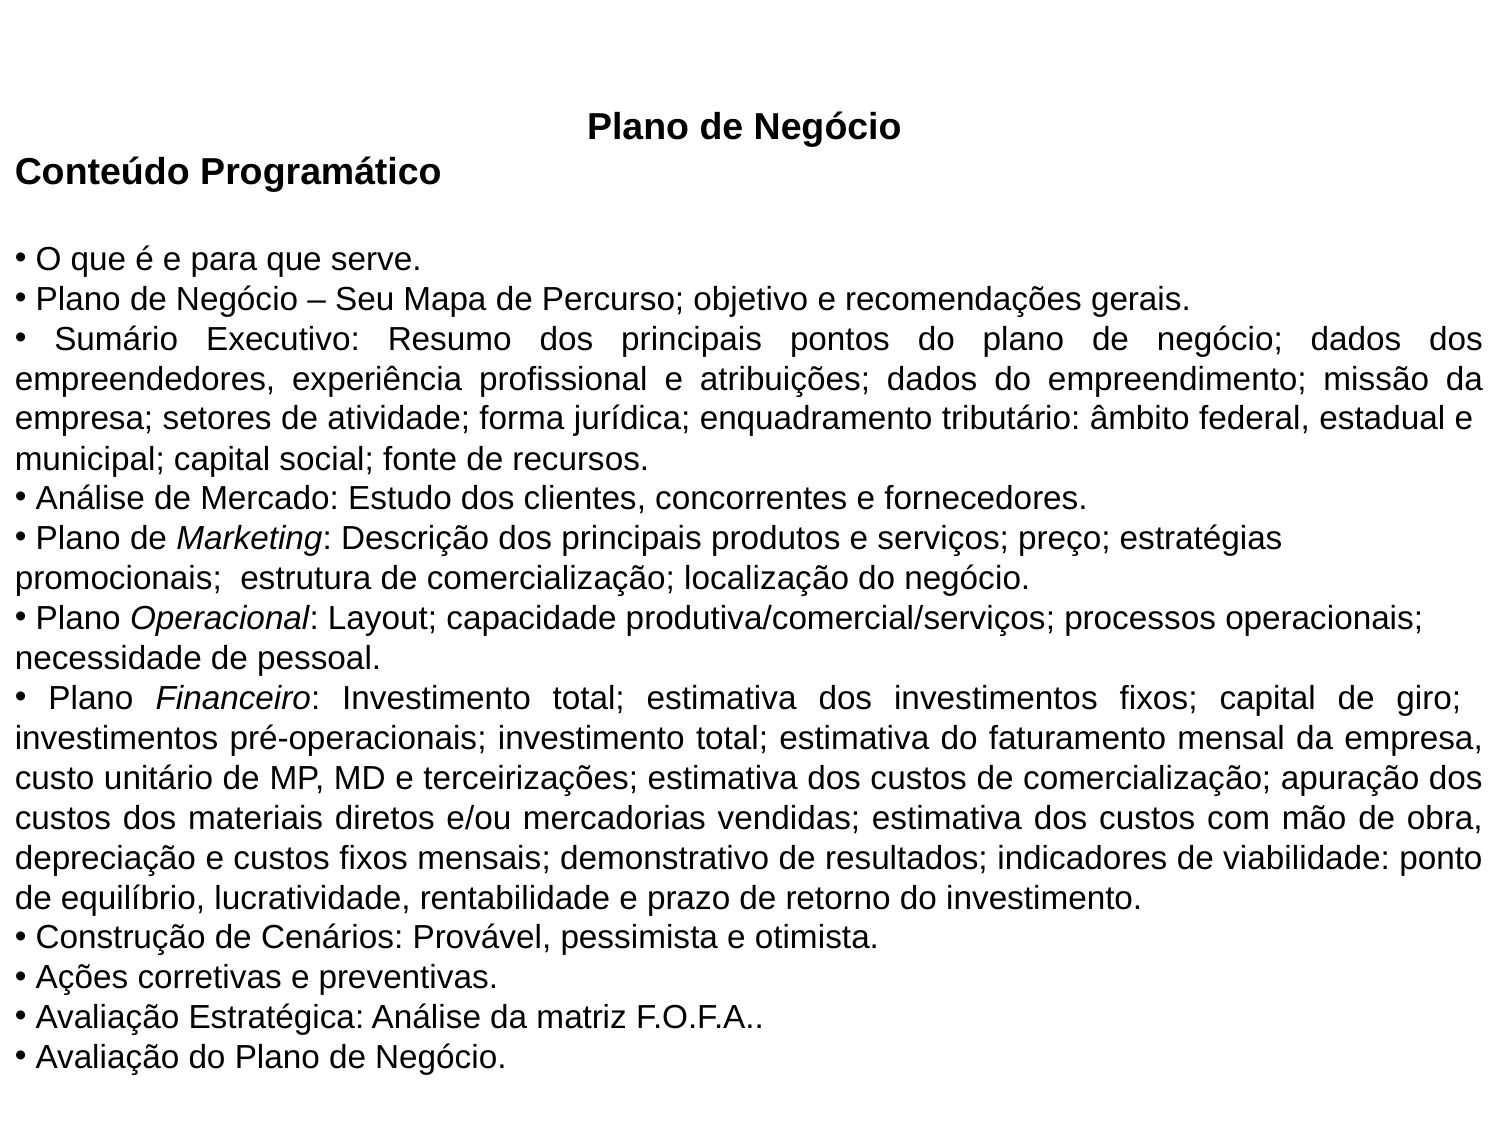

Plano de Negócio
Conteúdo Programático

 O que é e para que serve.
 Plano de Negócio – Seu Mapa de Percurso; objetivo e recomendações gerais.
 Sumário Executivo: Resumo dos principais pontos do plano de negócio; dados dos empreendedores, experiência profissional e atribuições; dados do empreendimento; missão da empresa; setores de atividade; forma jurídica; enquadramento tributário: âmbito federal, estadual e  municipal; capital social; fonte de recursos.
 Análise de Mercado: Estudo dos clientes, concorrentes e fornecedores.
 Plano de Marketing: Descrição dos principais produtos e serviços; preço; estratégias promocionais;  estrutura de comercialização; localização do negócio.
 Plano Operacional: Layout; capacidade produtiva/comercial/serviços; processos operacionais; necessidade de pessoal.
 Plano Financeiro: Investimento total; estimativa dos investimentos fixos; capital de giro;  investimentos pré-operacionais; investimento total; estimativa do faturamento mensal da empresa, custo unitário de MP, MD e terceirizações; estimativa dos custos de comercialização; apuração dos custos dos materiais diretos e/ou mercadorias vendidas; estimativa dos custos com mão de obra, depreciação e custos fixos mensais; demonstrativo de resultados; indicadores de viabilidade: ponto de equilíbrio, lucratividade, rentabilidade e prazo de retorno do investimento.
 Construção de Cenários: Provável, pessimista e otimista.
 Ações corretivas e preventivas.
 Avaliação Estratégica: Análise da matriz F.O.F.A..
 Avaliação do Plano de Negócio.